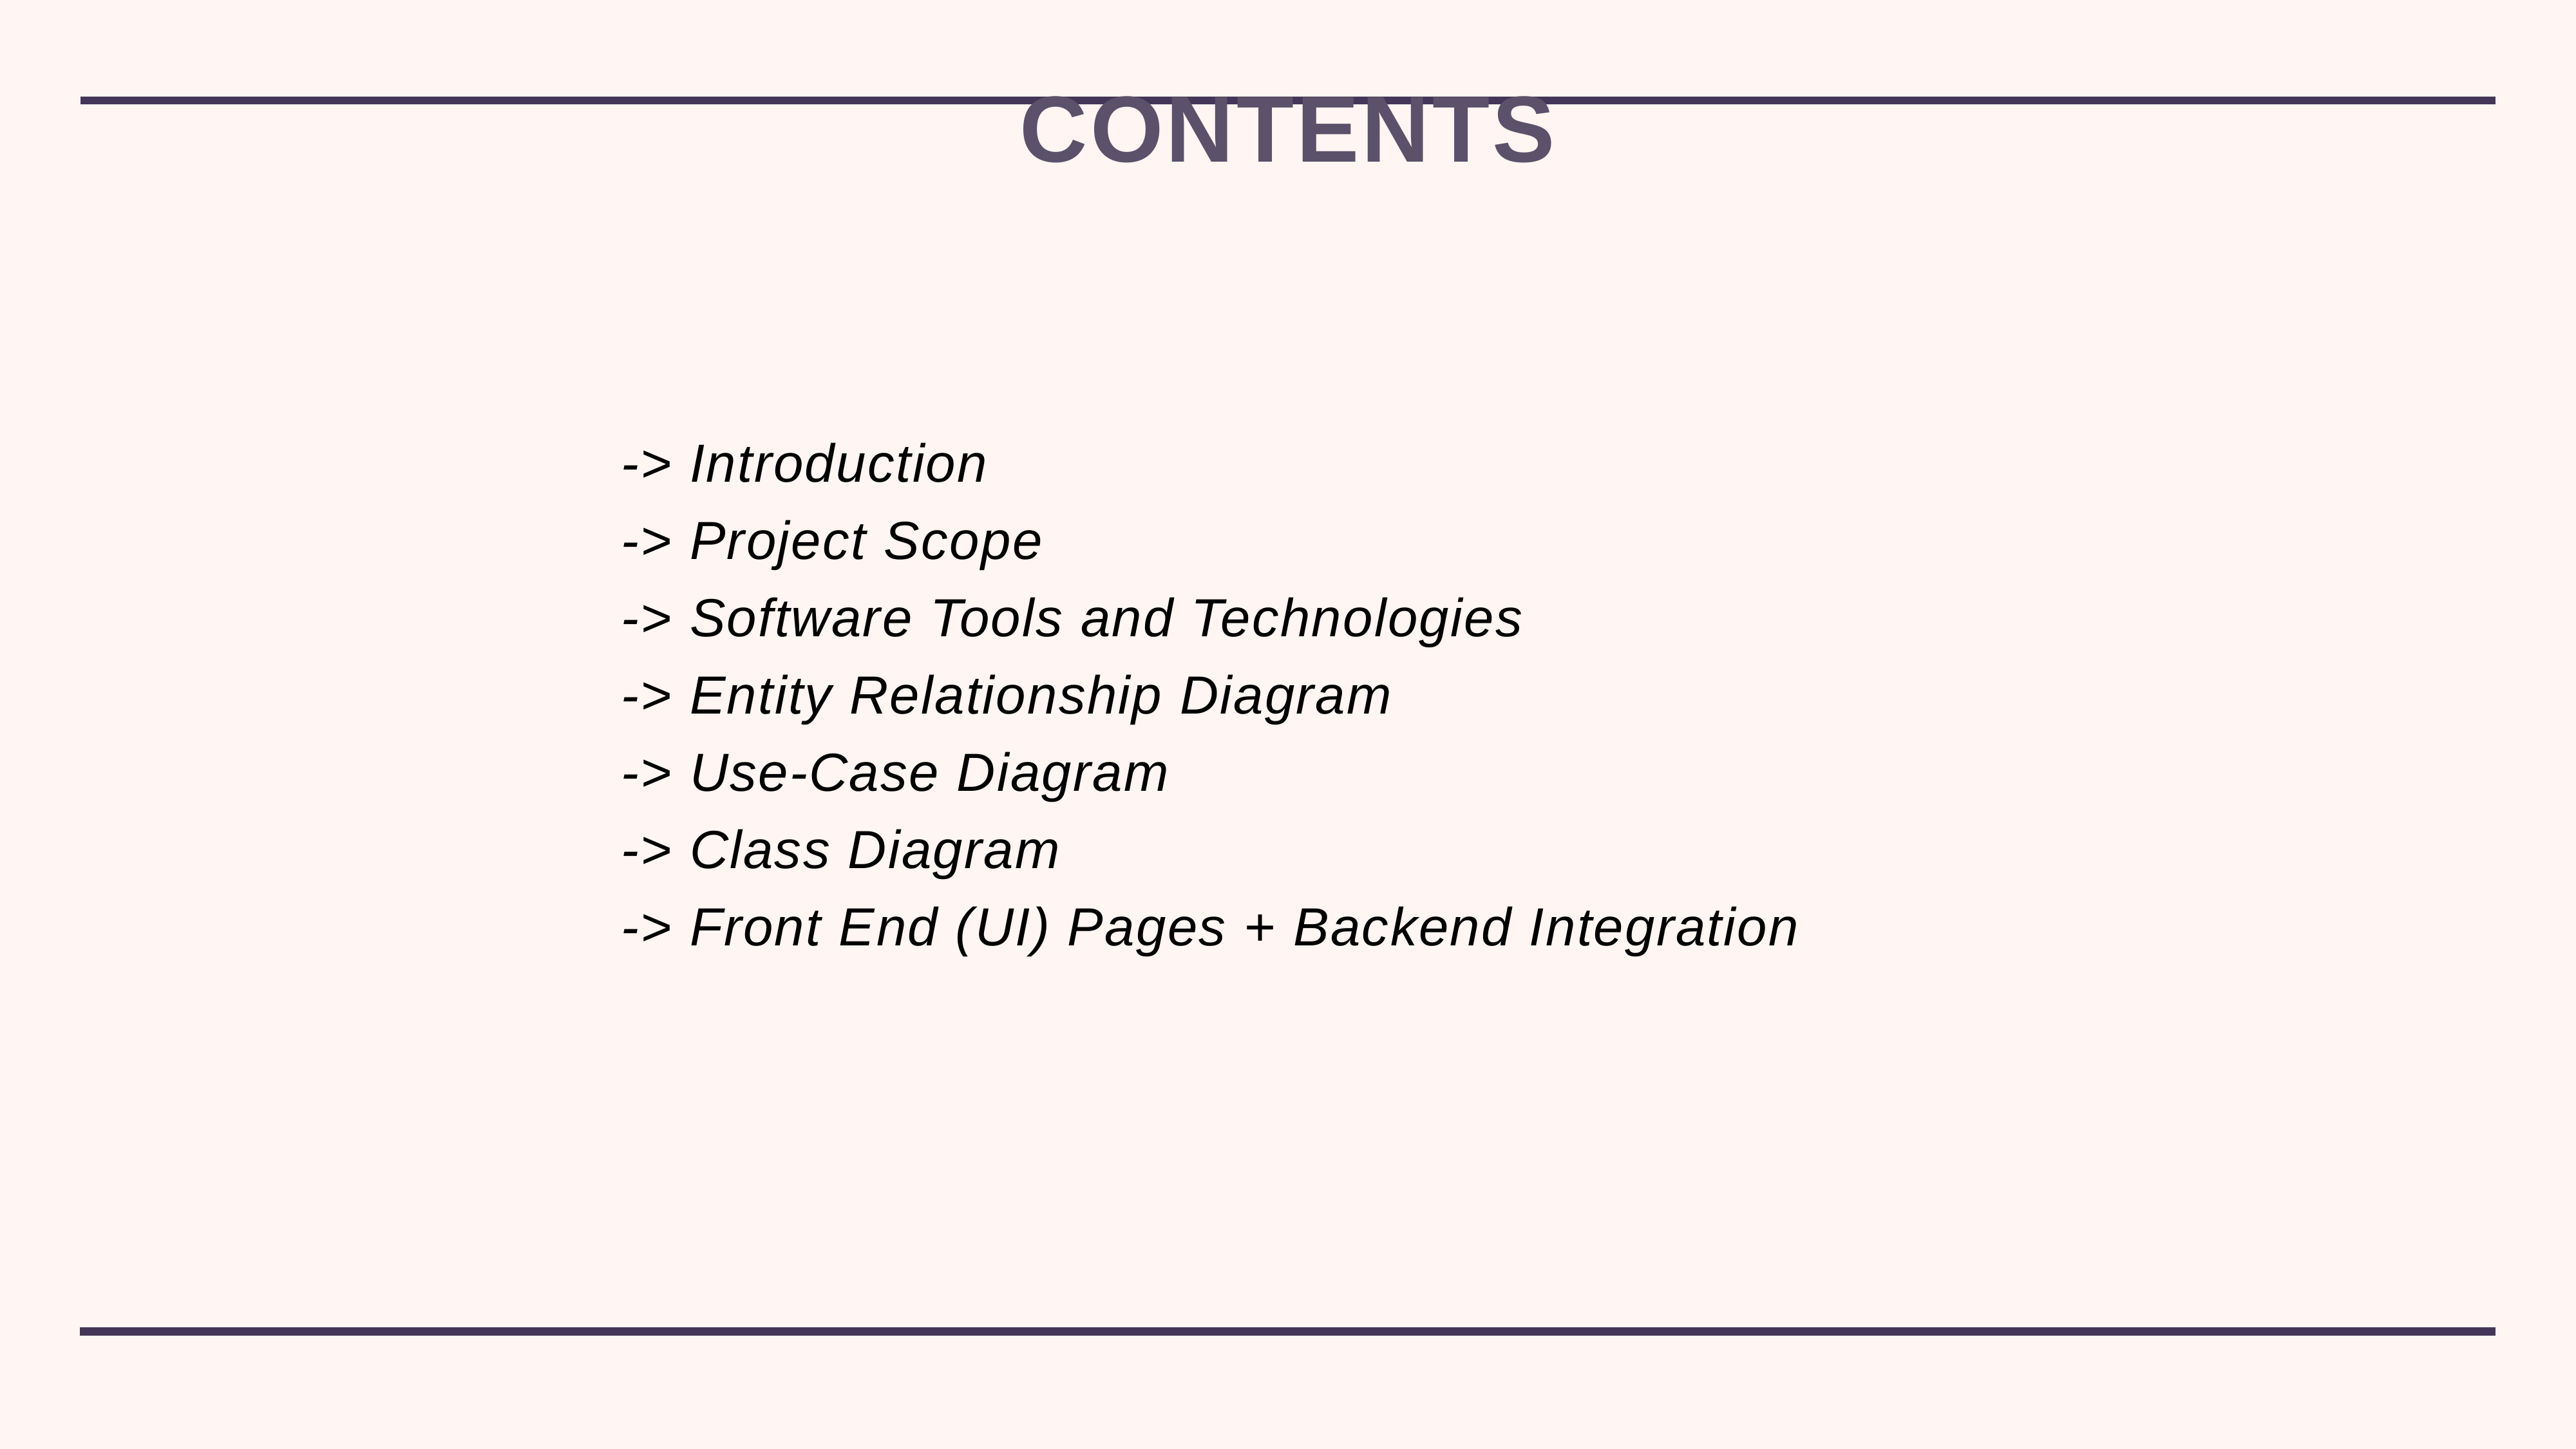

# Contents
-> Introduction
-> Project Scope
-> Software Tools and Technologies
-> Entity Relationship Diagram
-> Use-Case Diagram
-> Class Diagram
-> Front End (UI) Pages + Backend Integration